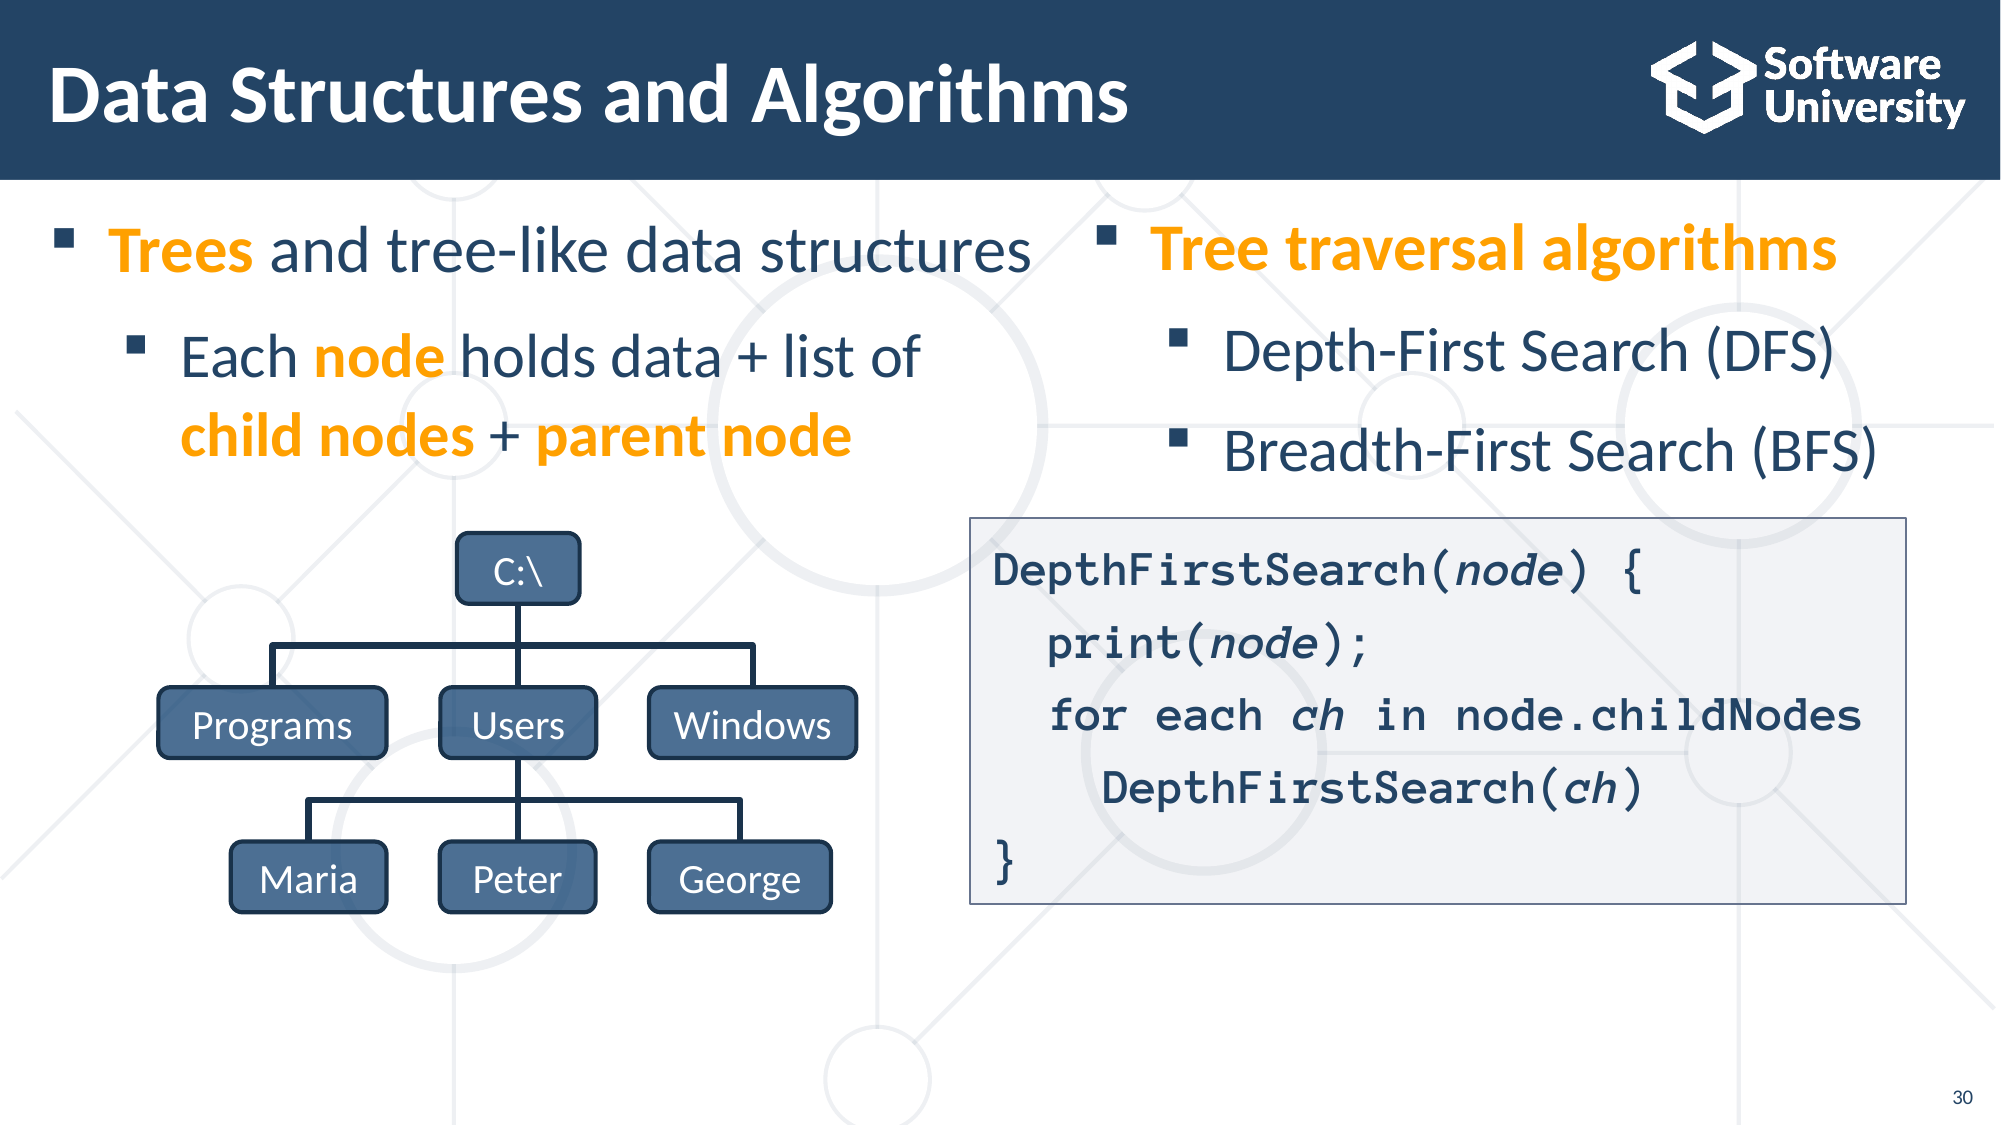

# Data Structures and Algorithms
Trees and tree-like data structures
Each node holds data + list of child nodes + parent node
Tree traversal algorithms
Depth-First Search (DFS)
Breadth-First Search (BFS)
DepthFirstSearch(node) {
  print(node);
  for each ch in node.childNodes
    DepthFirstSearch(ch)
}
C:\
Programs
Users
Windows
Maria
Peter
George
30